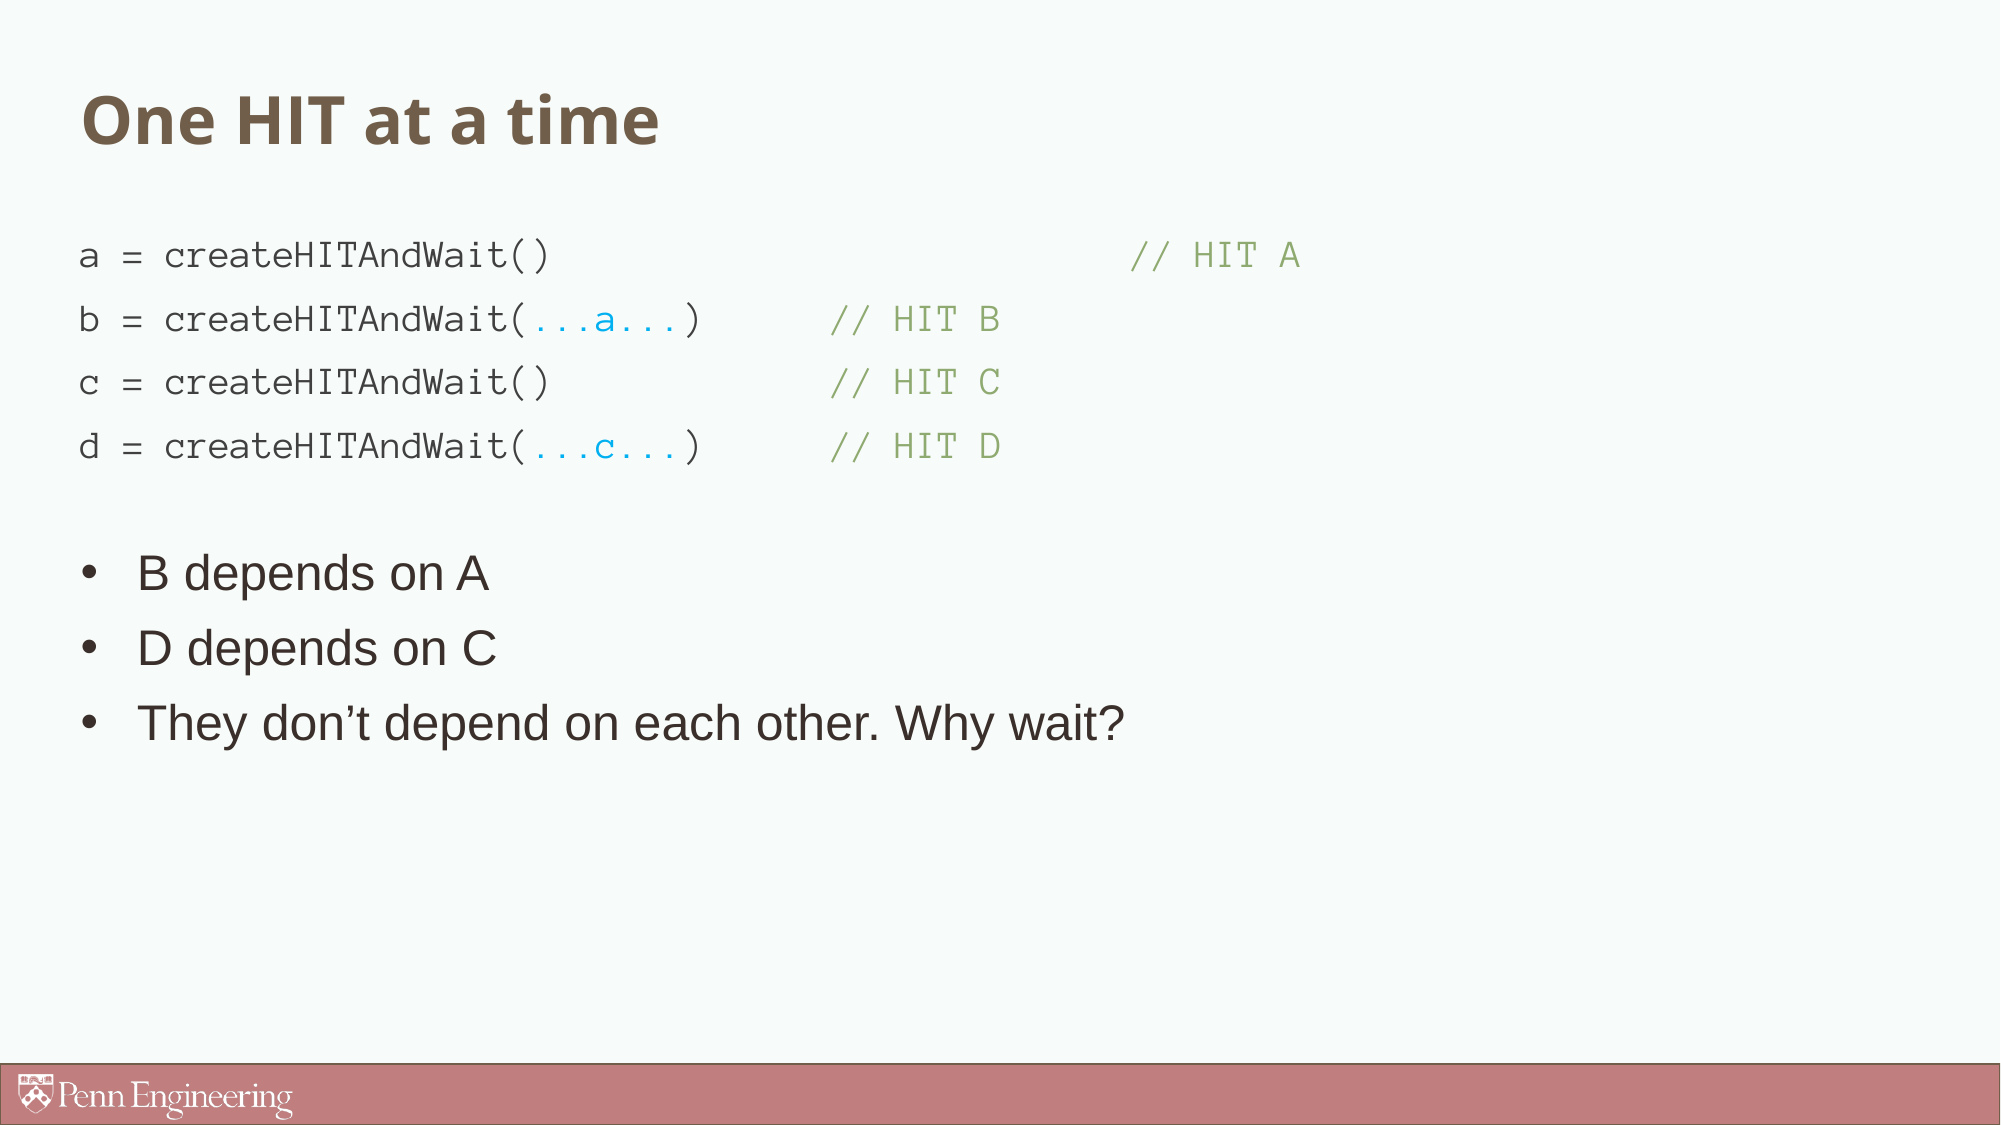

# One HIT at a time
a = createHITAndWait() 				// HIT A
b = createHITAndWait(...a...)  	// HIT B
c = createHITAndWait()         	// HIT C
d = createHITAndWait(...c...) 	// HIT D
B depends on A
D depends on C
They don’t depend on each other. Why wait?